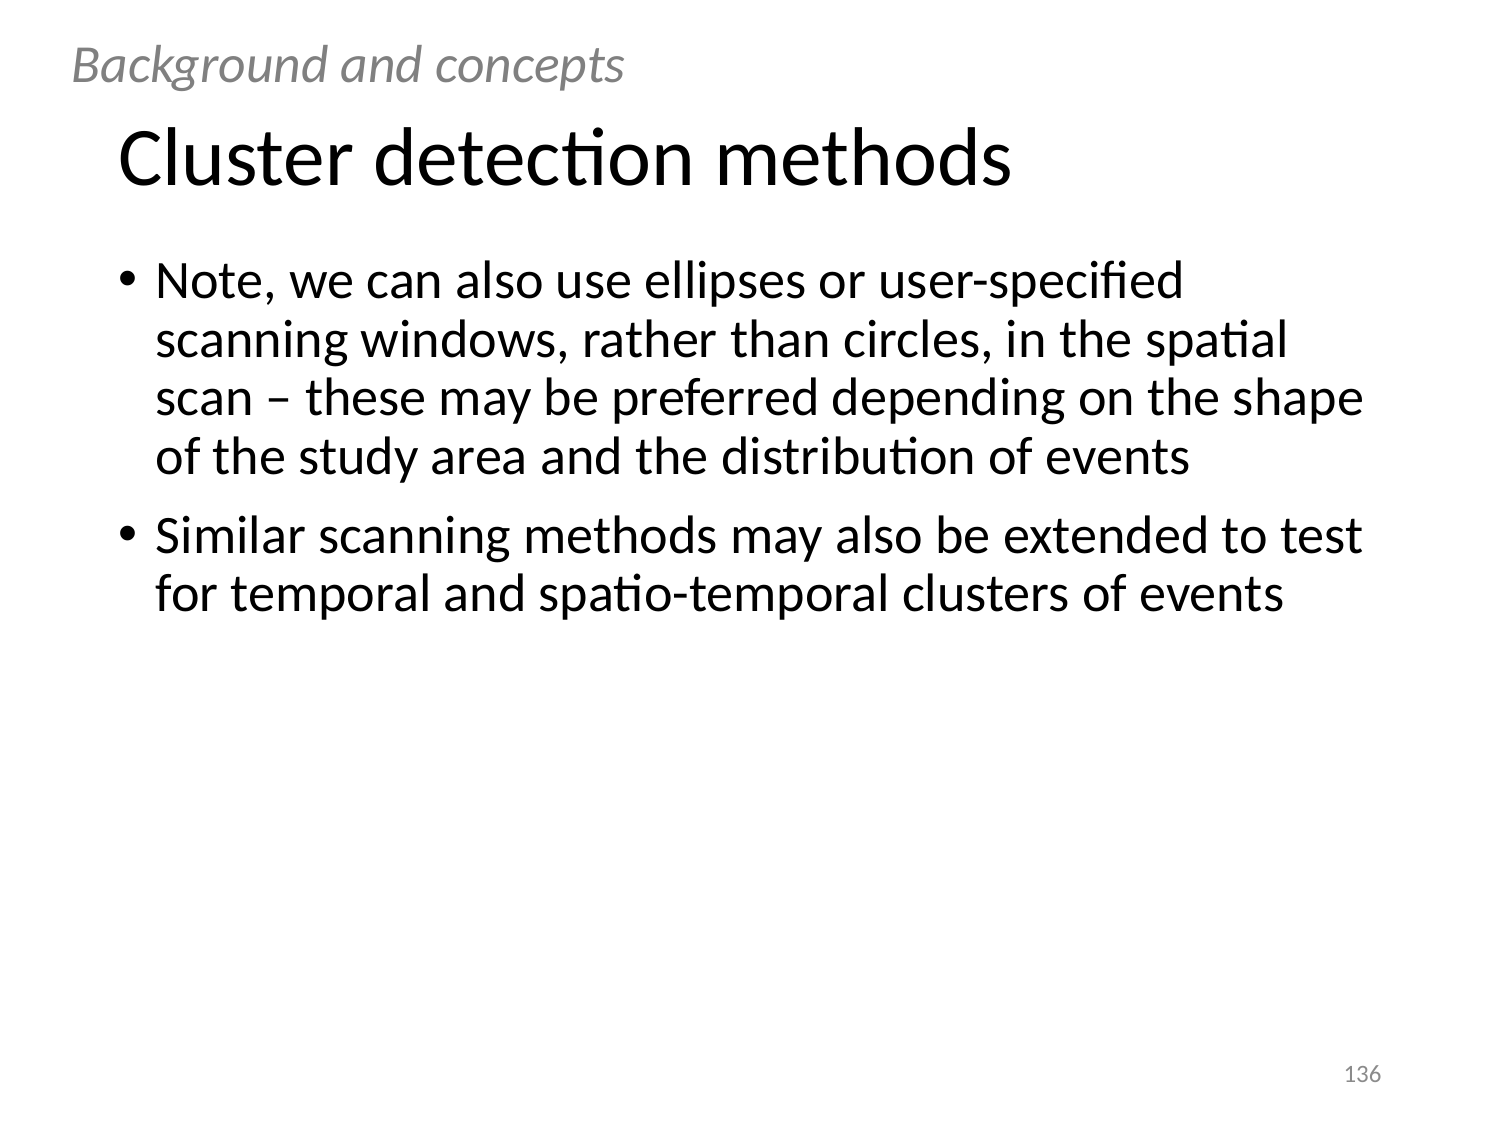

Background and concepts
# Cluster detection methods
Note, we can also use ellipses or user-specified scanning windows, rather than circles, in the spatial scan – these may be preferred depending on the shape of the study area and the distribution of events
Similar scanning methods may also be extended to test for temporal and spatio-temporal clusters of events
136